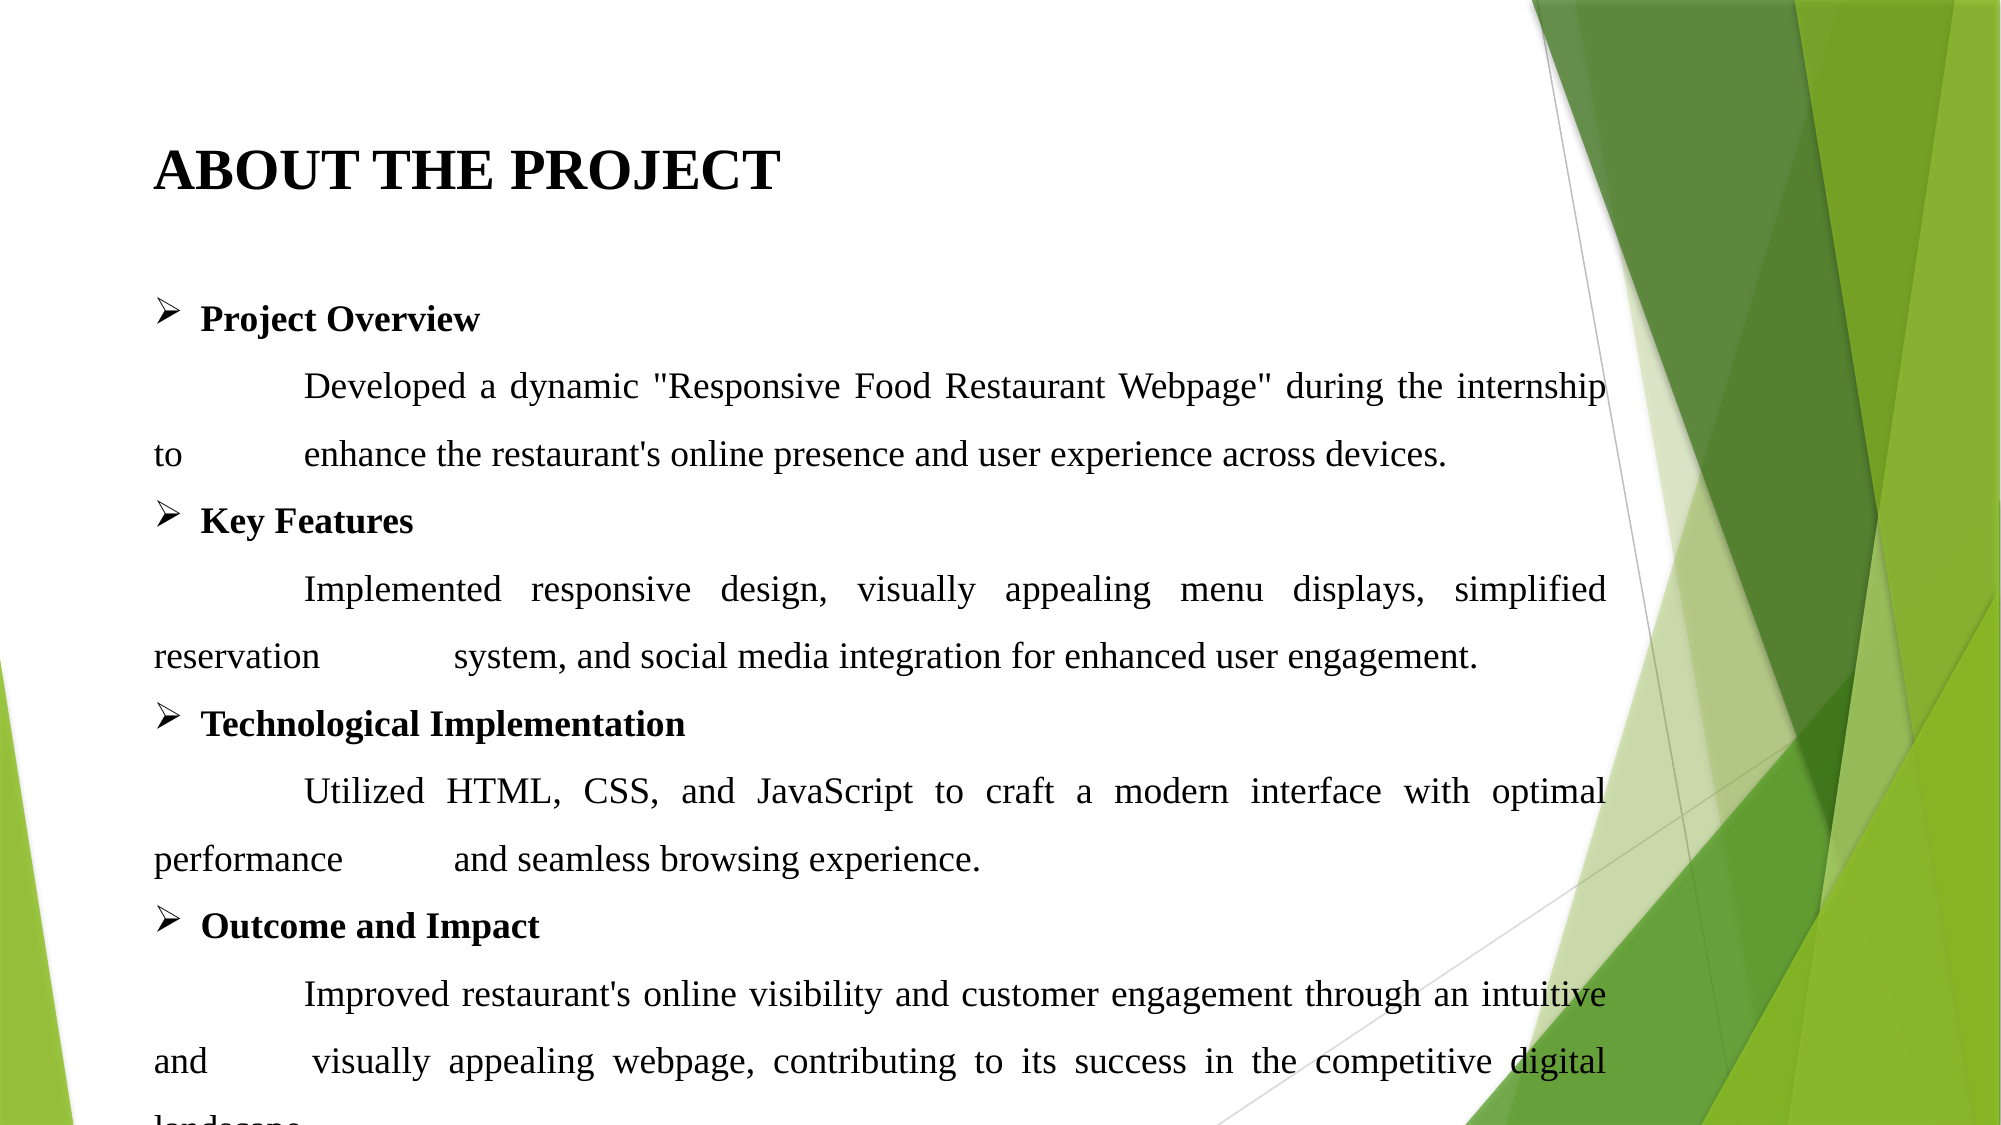

ABOUT THE PROJECT

Project Overview
	Developed a dynamic "Responsive Food Restaurant Webpage" during the internship to 	enhance the restaurant's online presence and user experience across devices.
Key Features
	Implemented responsive design, visually appealing menu displays, simplified reservation 	system, and social media integration for enhanced user engagement.
Technological Implementation
	Utilized HTML, CSS, and JavaScript to craft a modern interface with optimal performance 	and seamless browsing experience.
Outcome and Impact
	Improved restaurant's online visibility and customer engagement through an intuitive and 	visually appealing webpage, contributing to its success in the competitive digital landscape.